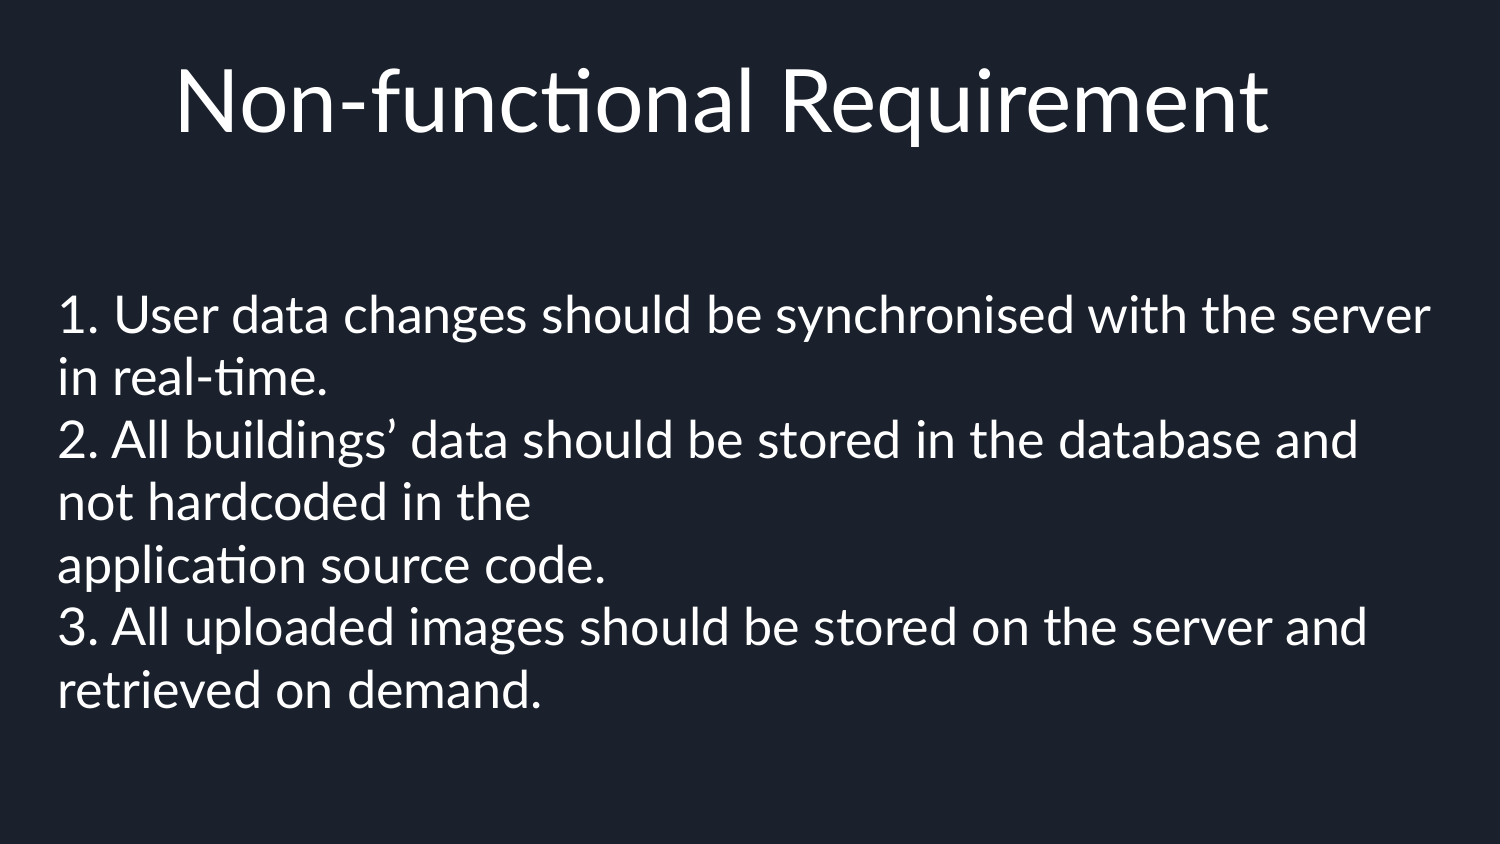

Non-functional Requirement

1. User data changes should be synchronised with the server in real-time.
2. All buildings’ data should be stored in the database and not hardcoded in the
application source code.
3. All uploaded images should be stored on the server and retrieved on demand.